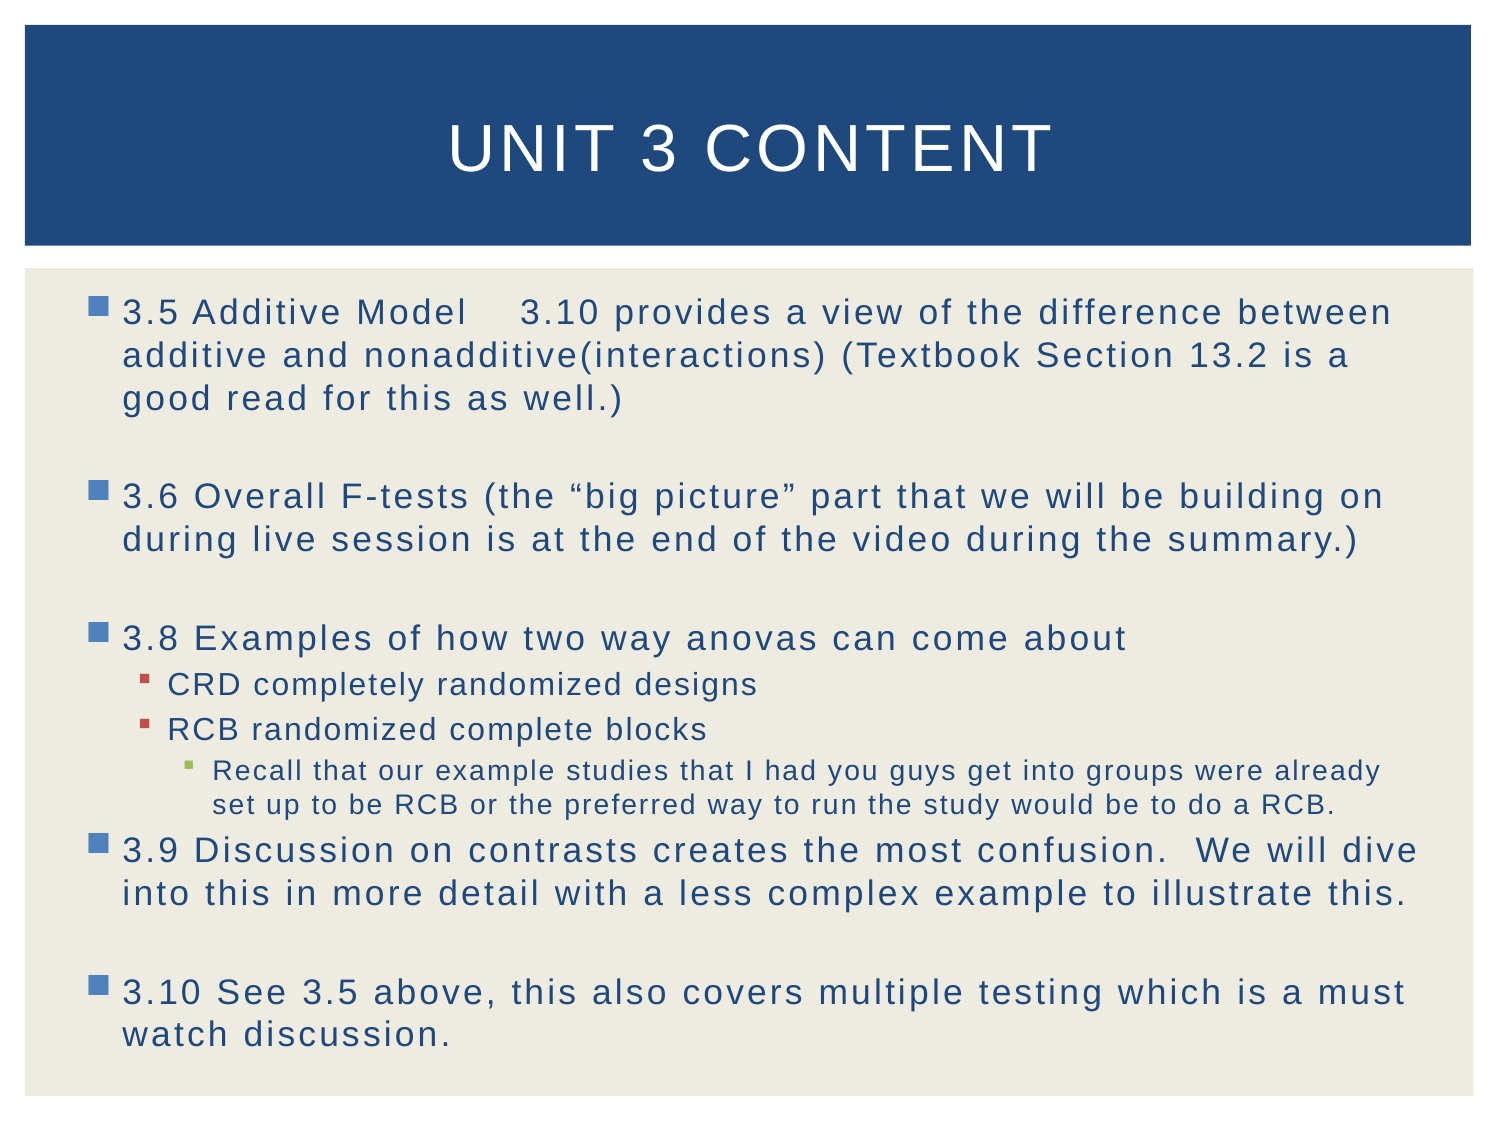

# Unit 3 Content
3.5 Additive Model    3.10 provides a view of the difference between additive and nonadditive(interactions) (Textbook Section 13.2 is a good read for this as well.)

3.6 Overall F-tests (the “big picture” part that we will be building on during live session is at the end of the video during the summary.)

3.8 Examples of how two way anovas can come about
CRD completely randomized designs
RCB randomized complete blocks
Recall that our example studies that I had you guys get into groups were already set up to be RCB or the preferred way to run the study would be to do a RCB.
3.9 Discussion on contrasts creates the most confusion.  We will dive into this in more detail with a less complex example to illustrate this.

3.10 See 3.5 above, this also covers multiple testing which is a must watch discussion.